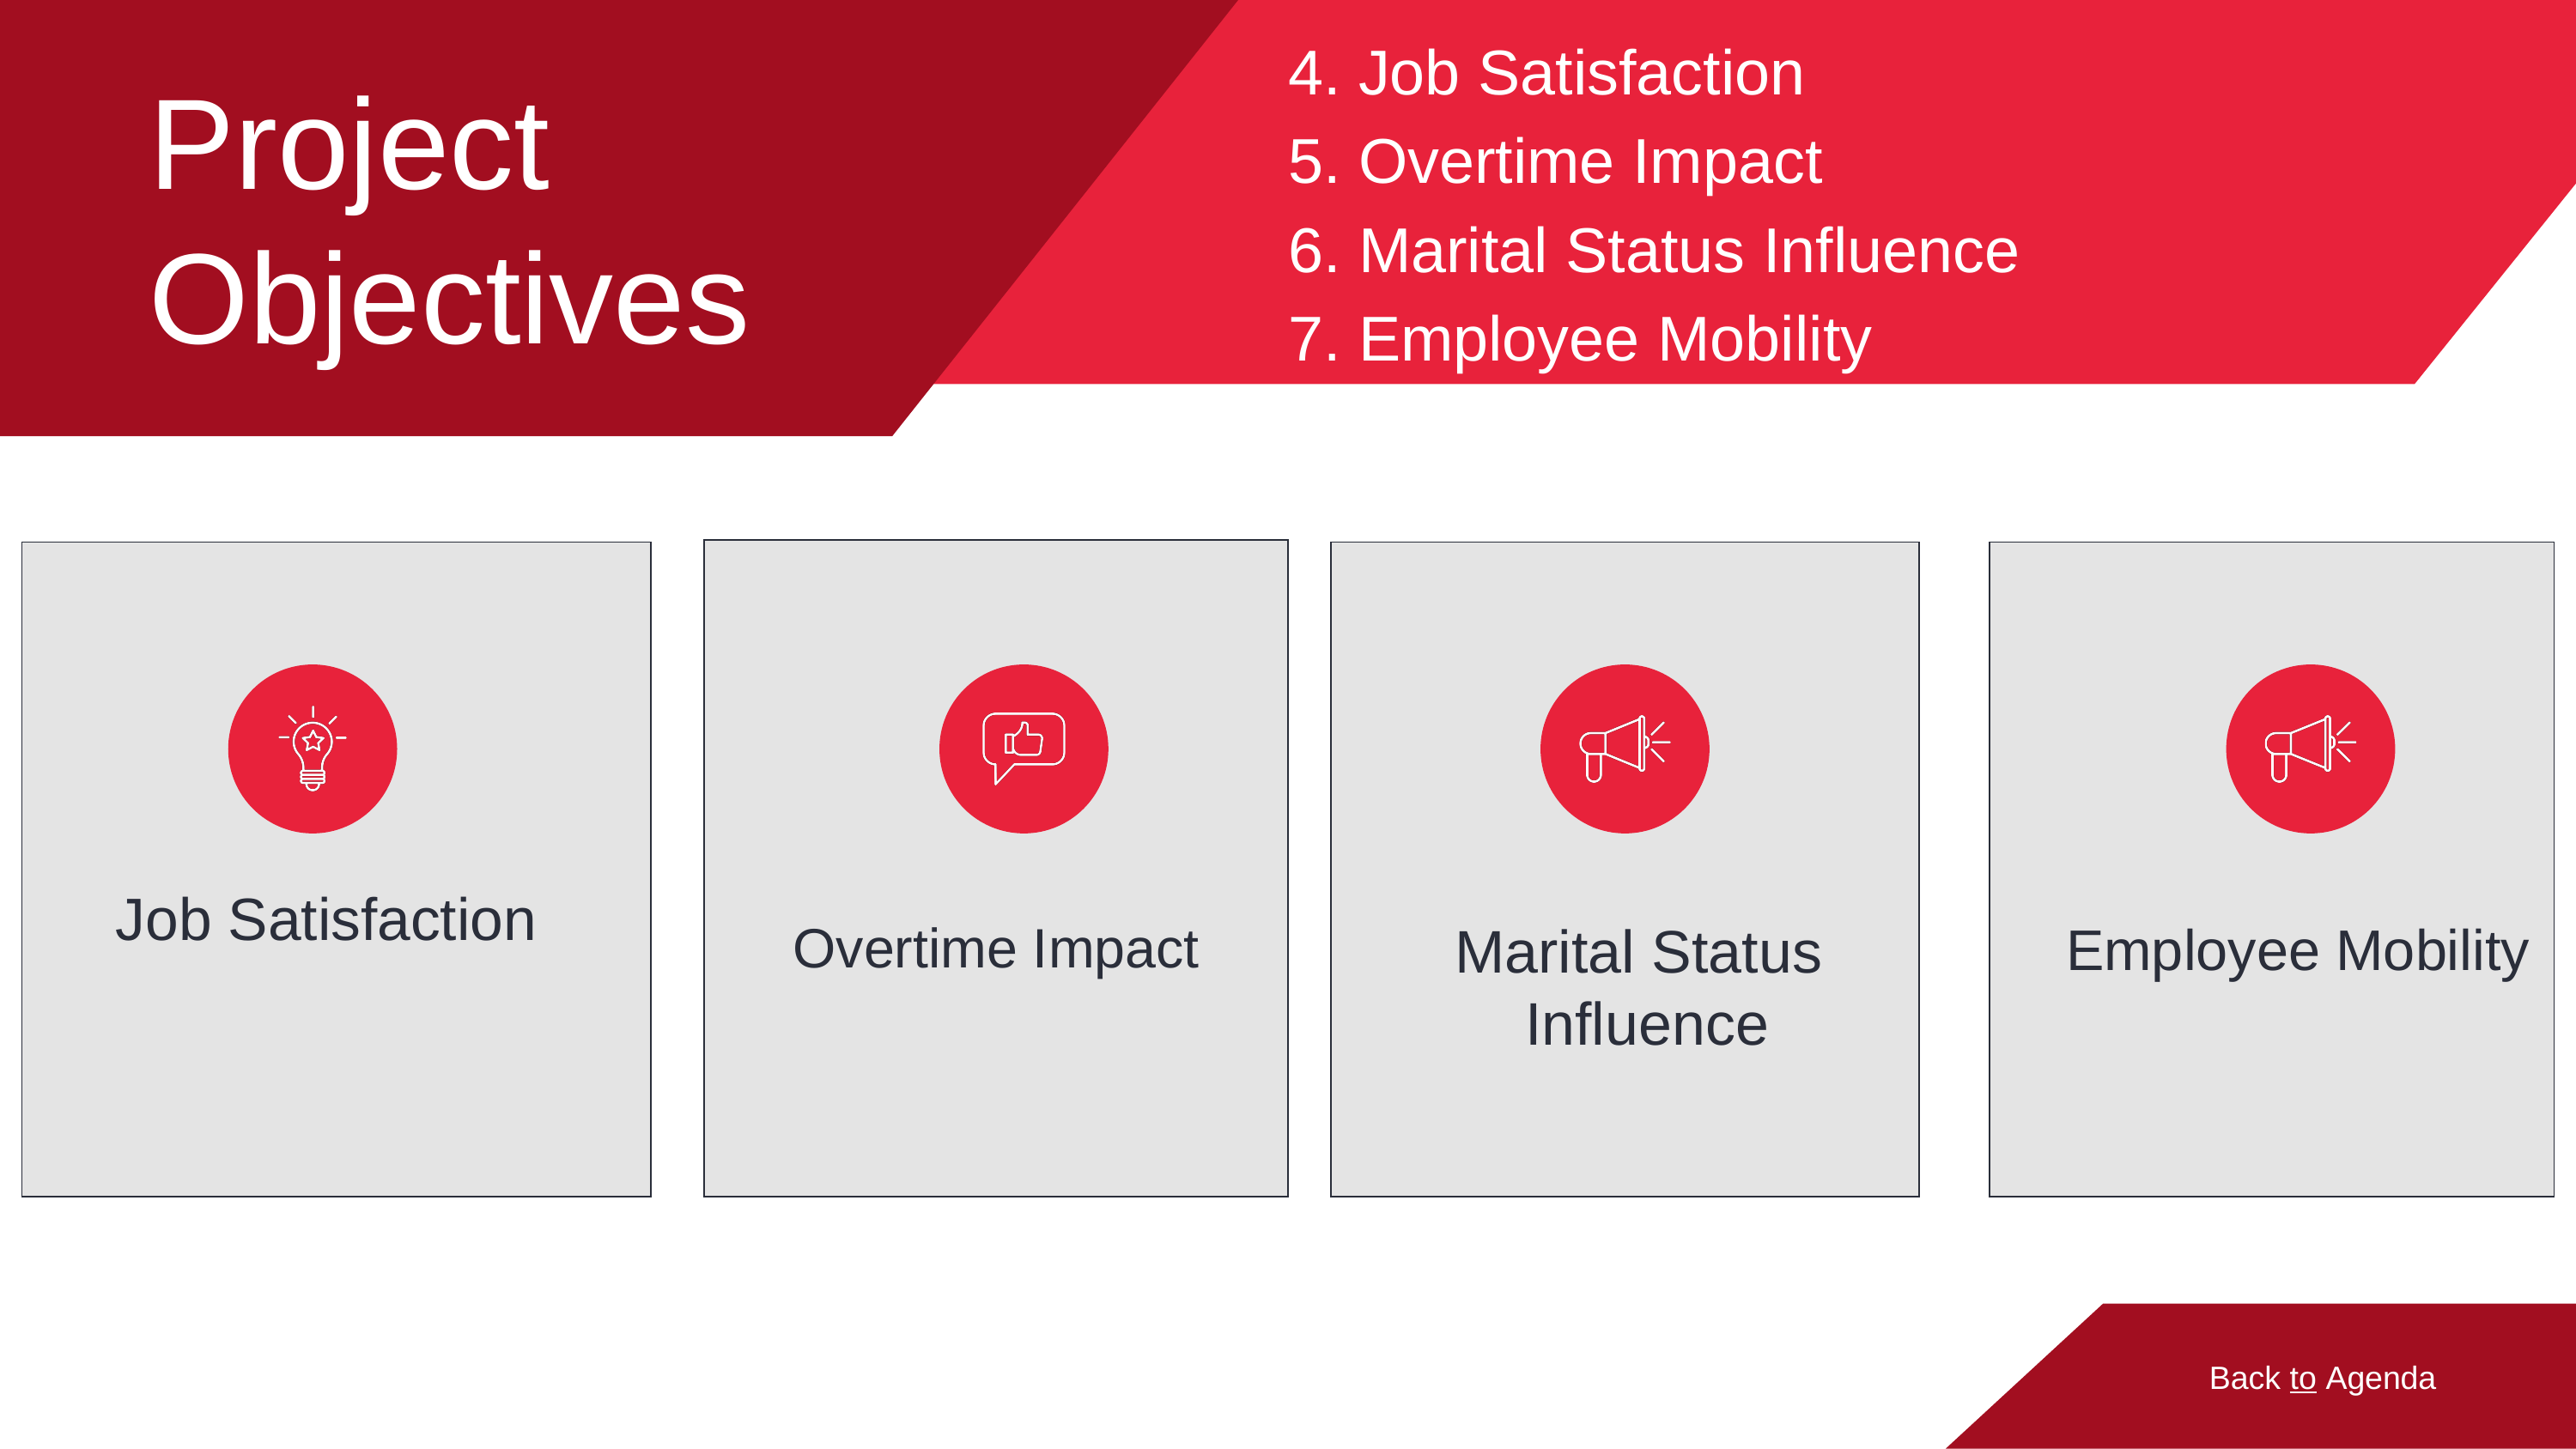

4. Job Satisfaction
5. Overtime Impact
6. Marital Status Influence
7. Employee Mobility
Project Objectives

Job Satisfaction
Overtime Impact

Marital Status
 Influence

 Employee Mobility

Back to Agenda
Back to Agenda